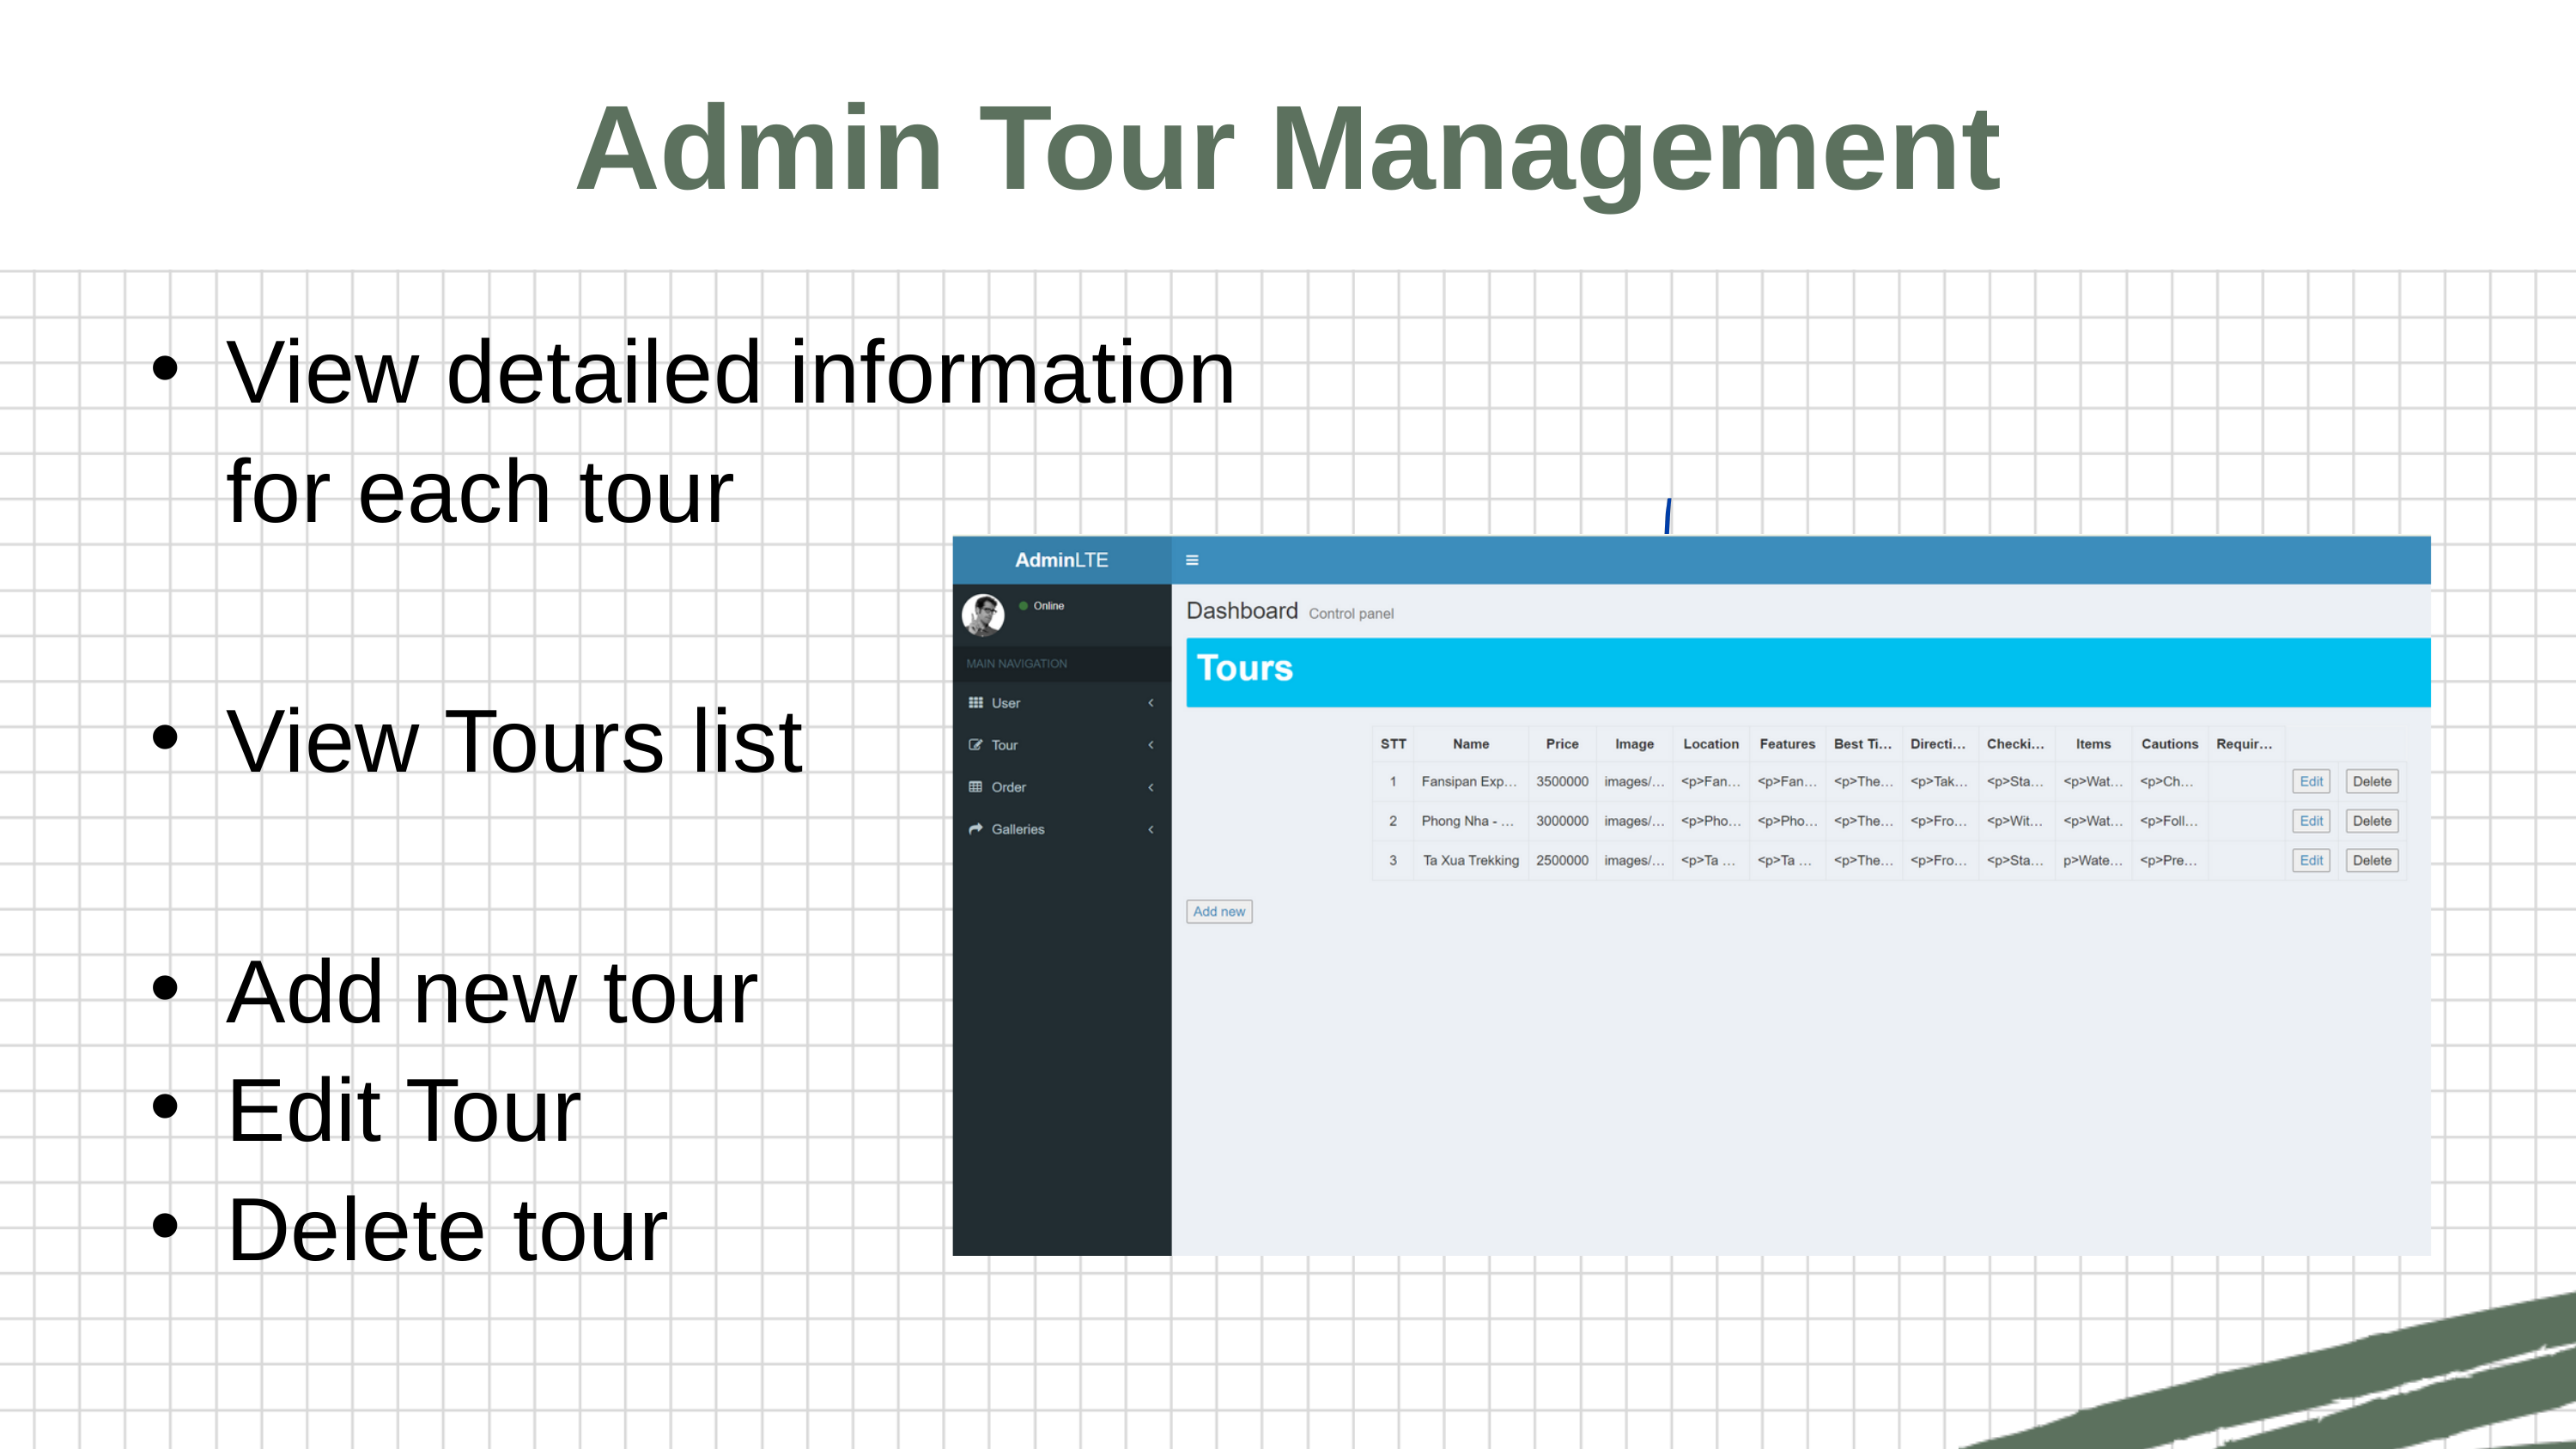

Admin Tour Management
View detailed information for each tour

View Tours list

Add new tour
Edit Tour
Delete tour